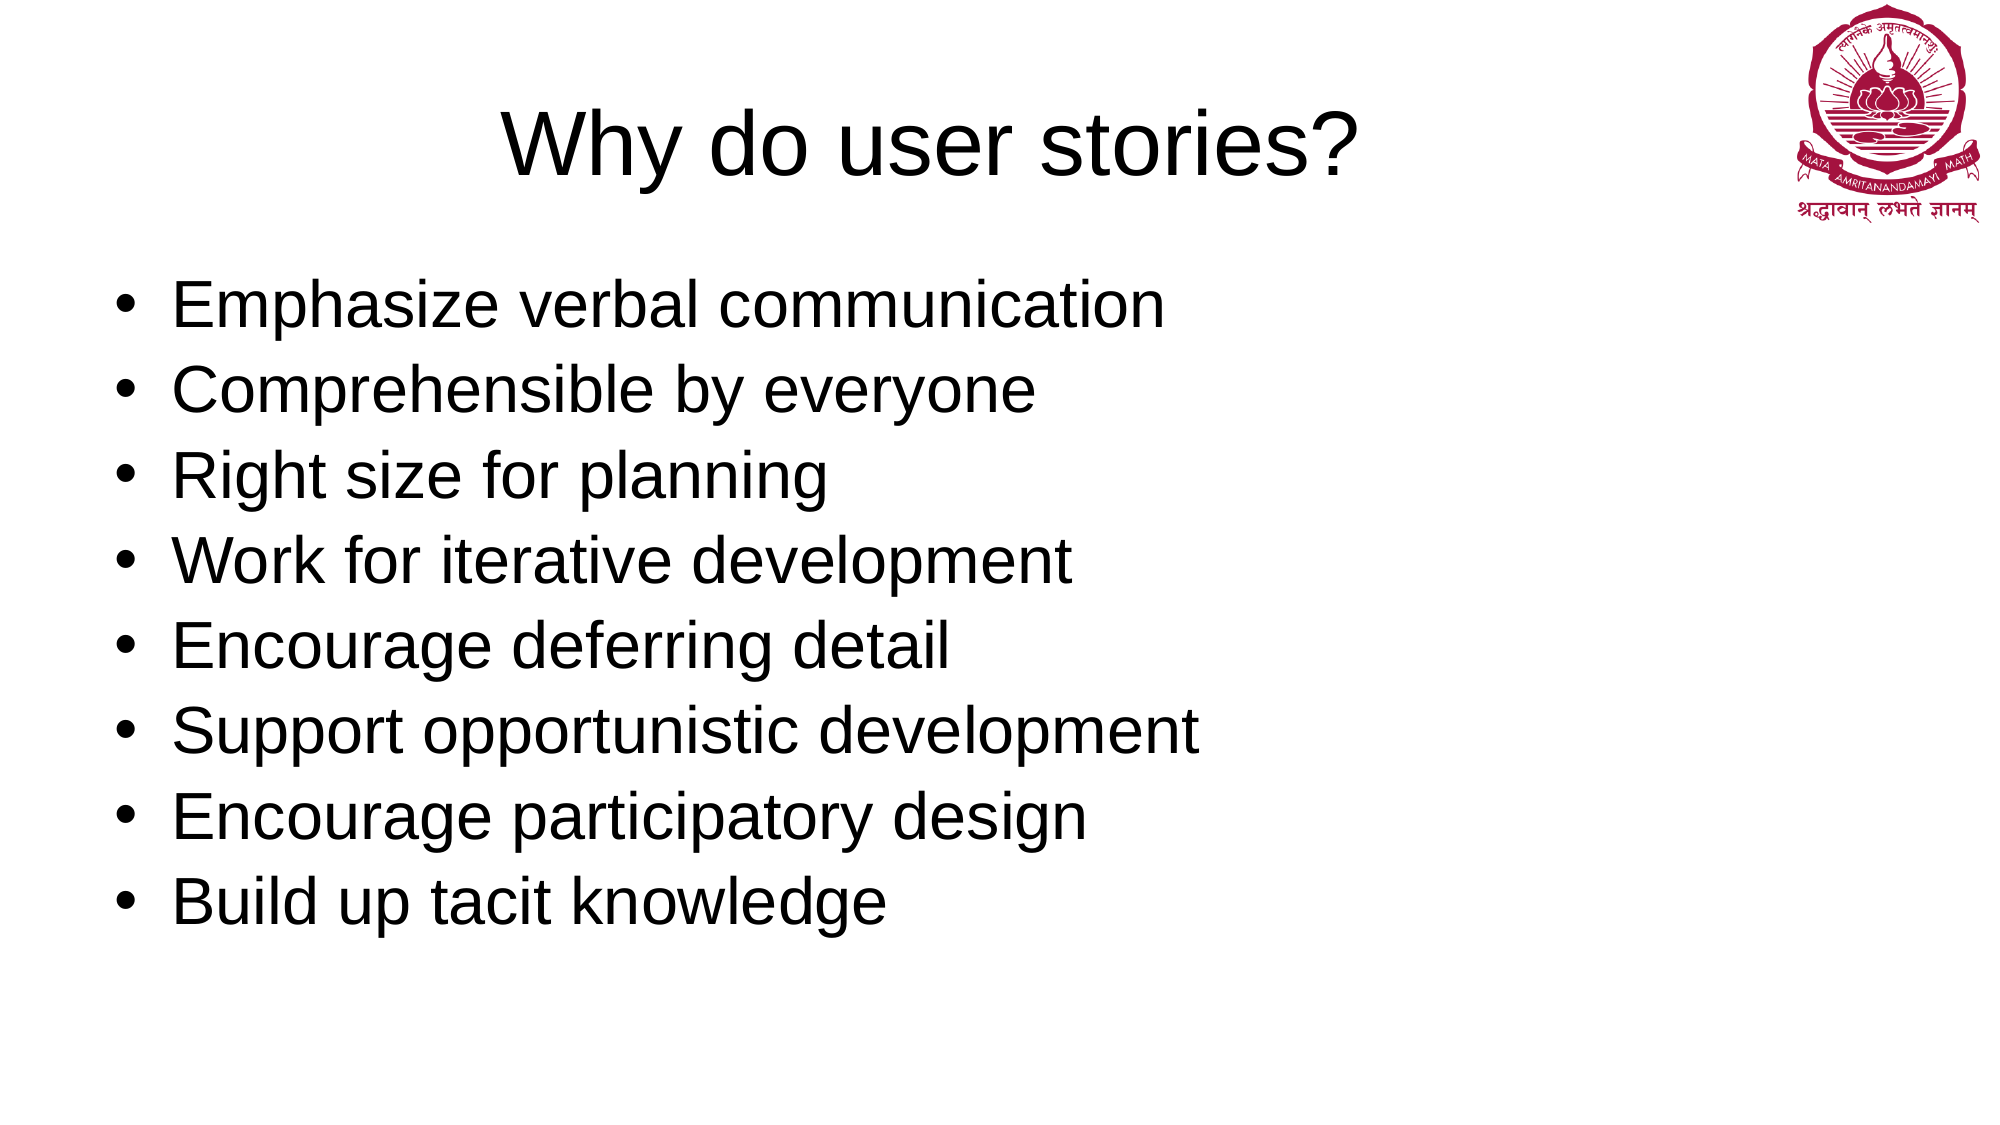

# Why do user stories?
Emphasize verbal communication
Comprehensible by everyone
Right size for planning
Work for iterative development
Encourage deferring detail
Support opportunistic development
Encourage participatory design
Build up tacit knowledge